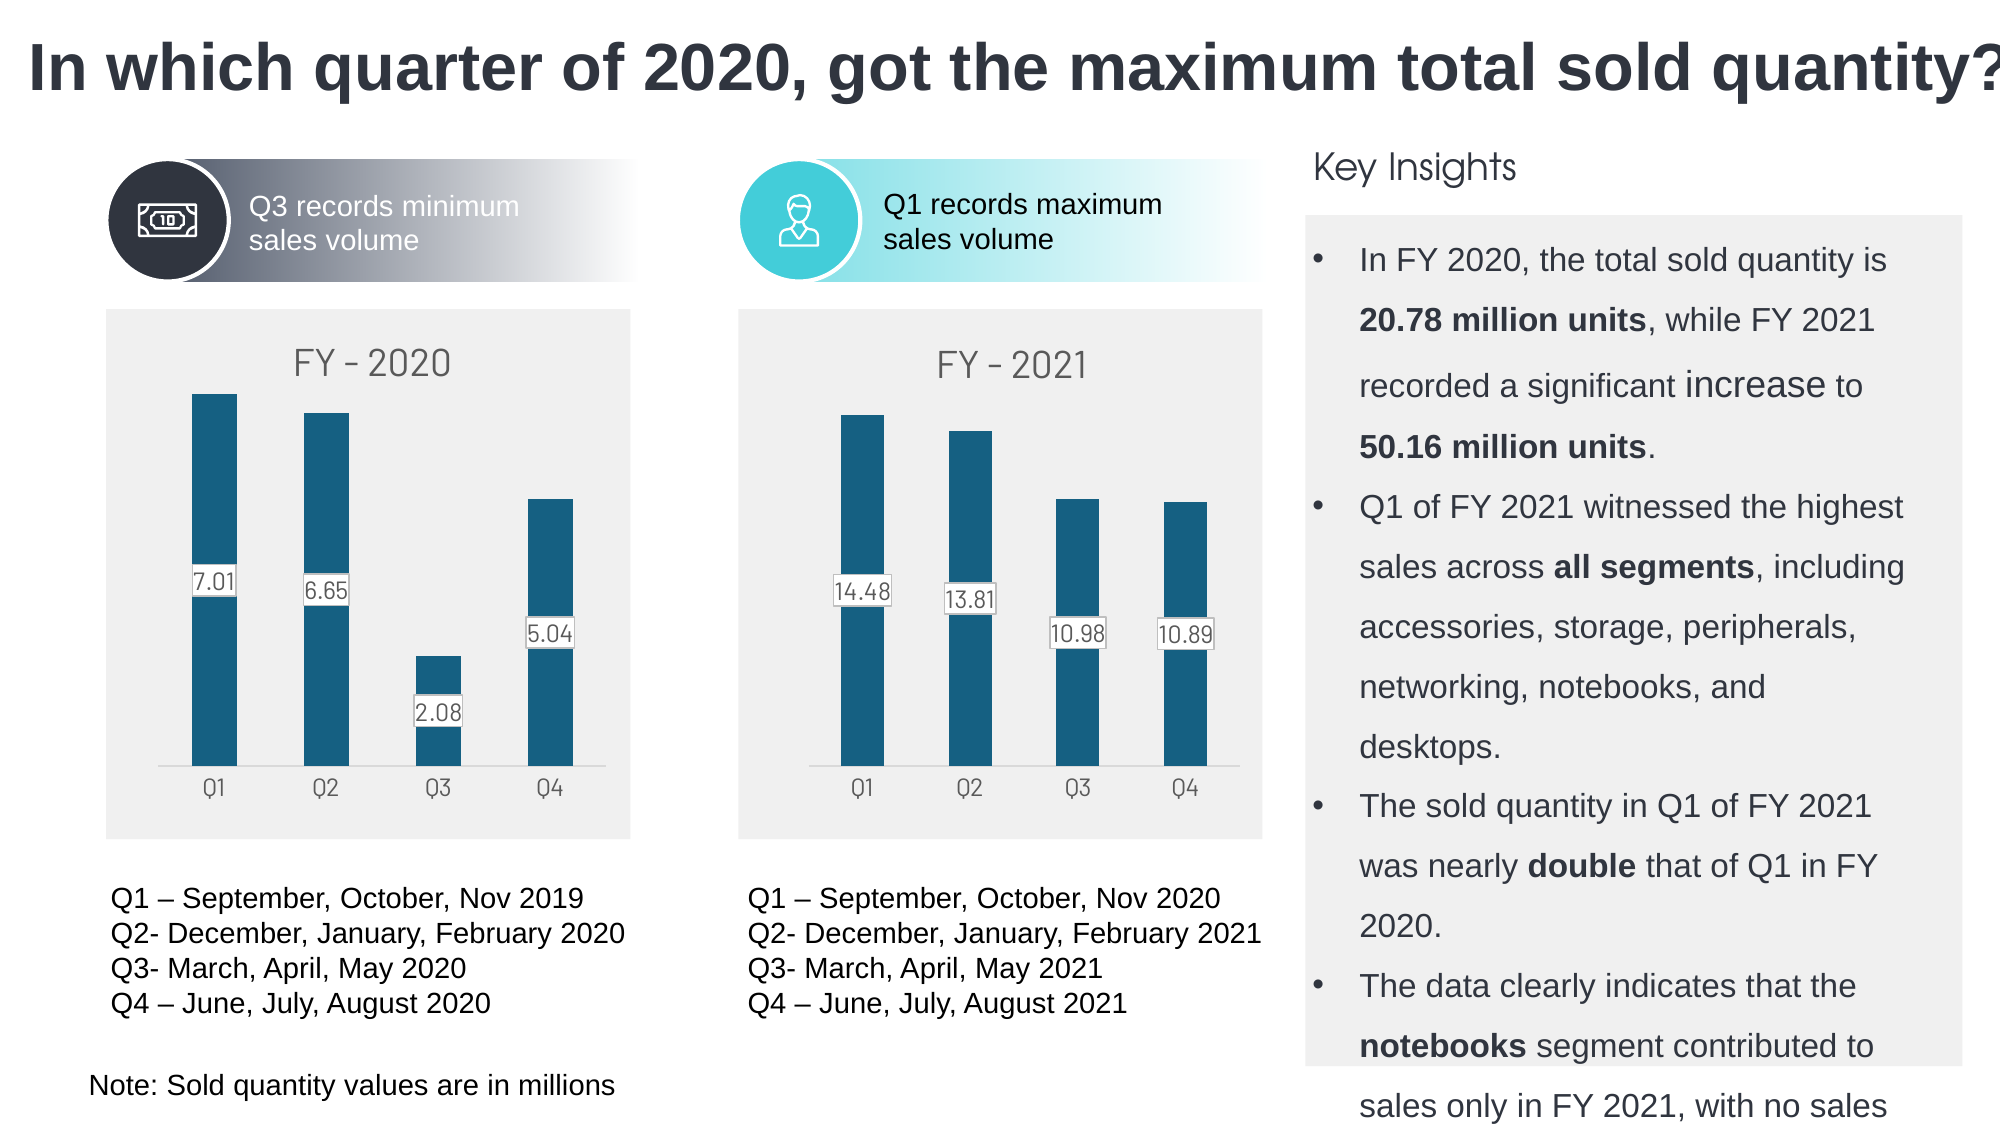

In which quarter of 2020, got the maximum total sold quantity?
Key Insights

Q1 records maximum sales volume
Q3 records minimum sales volume

In FY 2020, the total sold quantity is 20.78 million units, while FY 2021 recorded a significant increase to 50.16 million units.
Q1 of FY 2021 witnessed the highest sales across all segments, including accessories, storage, peripherals, networking, notebooks, and desktops.
The sold quantity in Q1 of FY 2021 was nearly double that of Q1 in FY 2020.
The data clearly indicates that the notebooks segment contributed to sales only in FY 2021, with no sales recorded in FY 2020.

### Chart: FY - 2021

| Category |  |
|---|---|
| Q1 | 14.48 |
| Q2 | 13.81 |
| Q3 | 10.98 |
| Q4 | 10.89 |

### Chart: FY - 2020

| Category |  |
|---|---|
| Q1 | 7.01 |
| Q2 | 6.65 |
| Q3 | 2.08 |
| Q4 | 5.04 |
Q1 – September, October, Nov 2019
Q2- December, January, February 2020
Q3- March, April, May 2020
Q4 – June, July, August 2020
Q1 – September, October, Nov 2020
Q2- December, January, February 2021
Q3- March, April, May 2021
Q4 – June, July, August 2021
Note: Sold quantity values are in millions